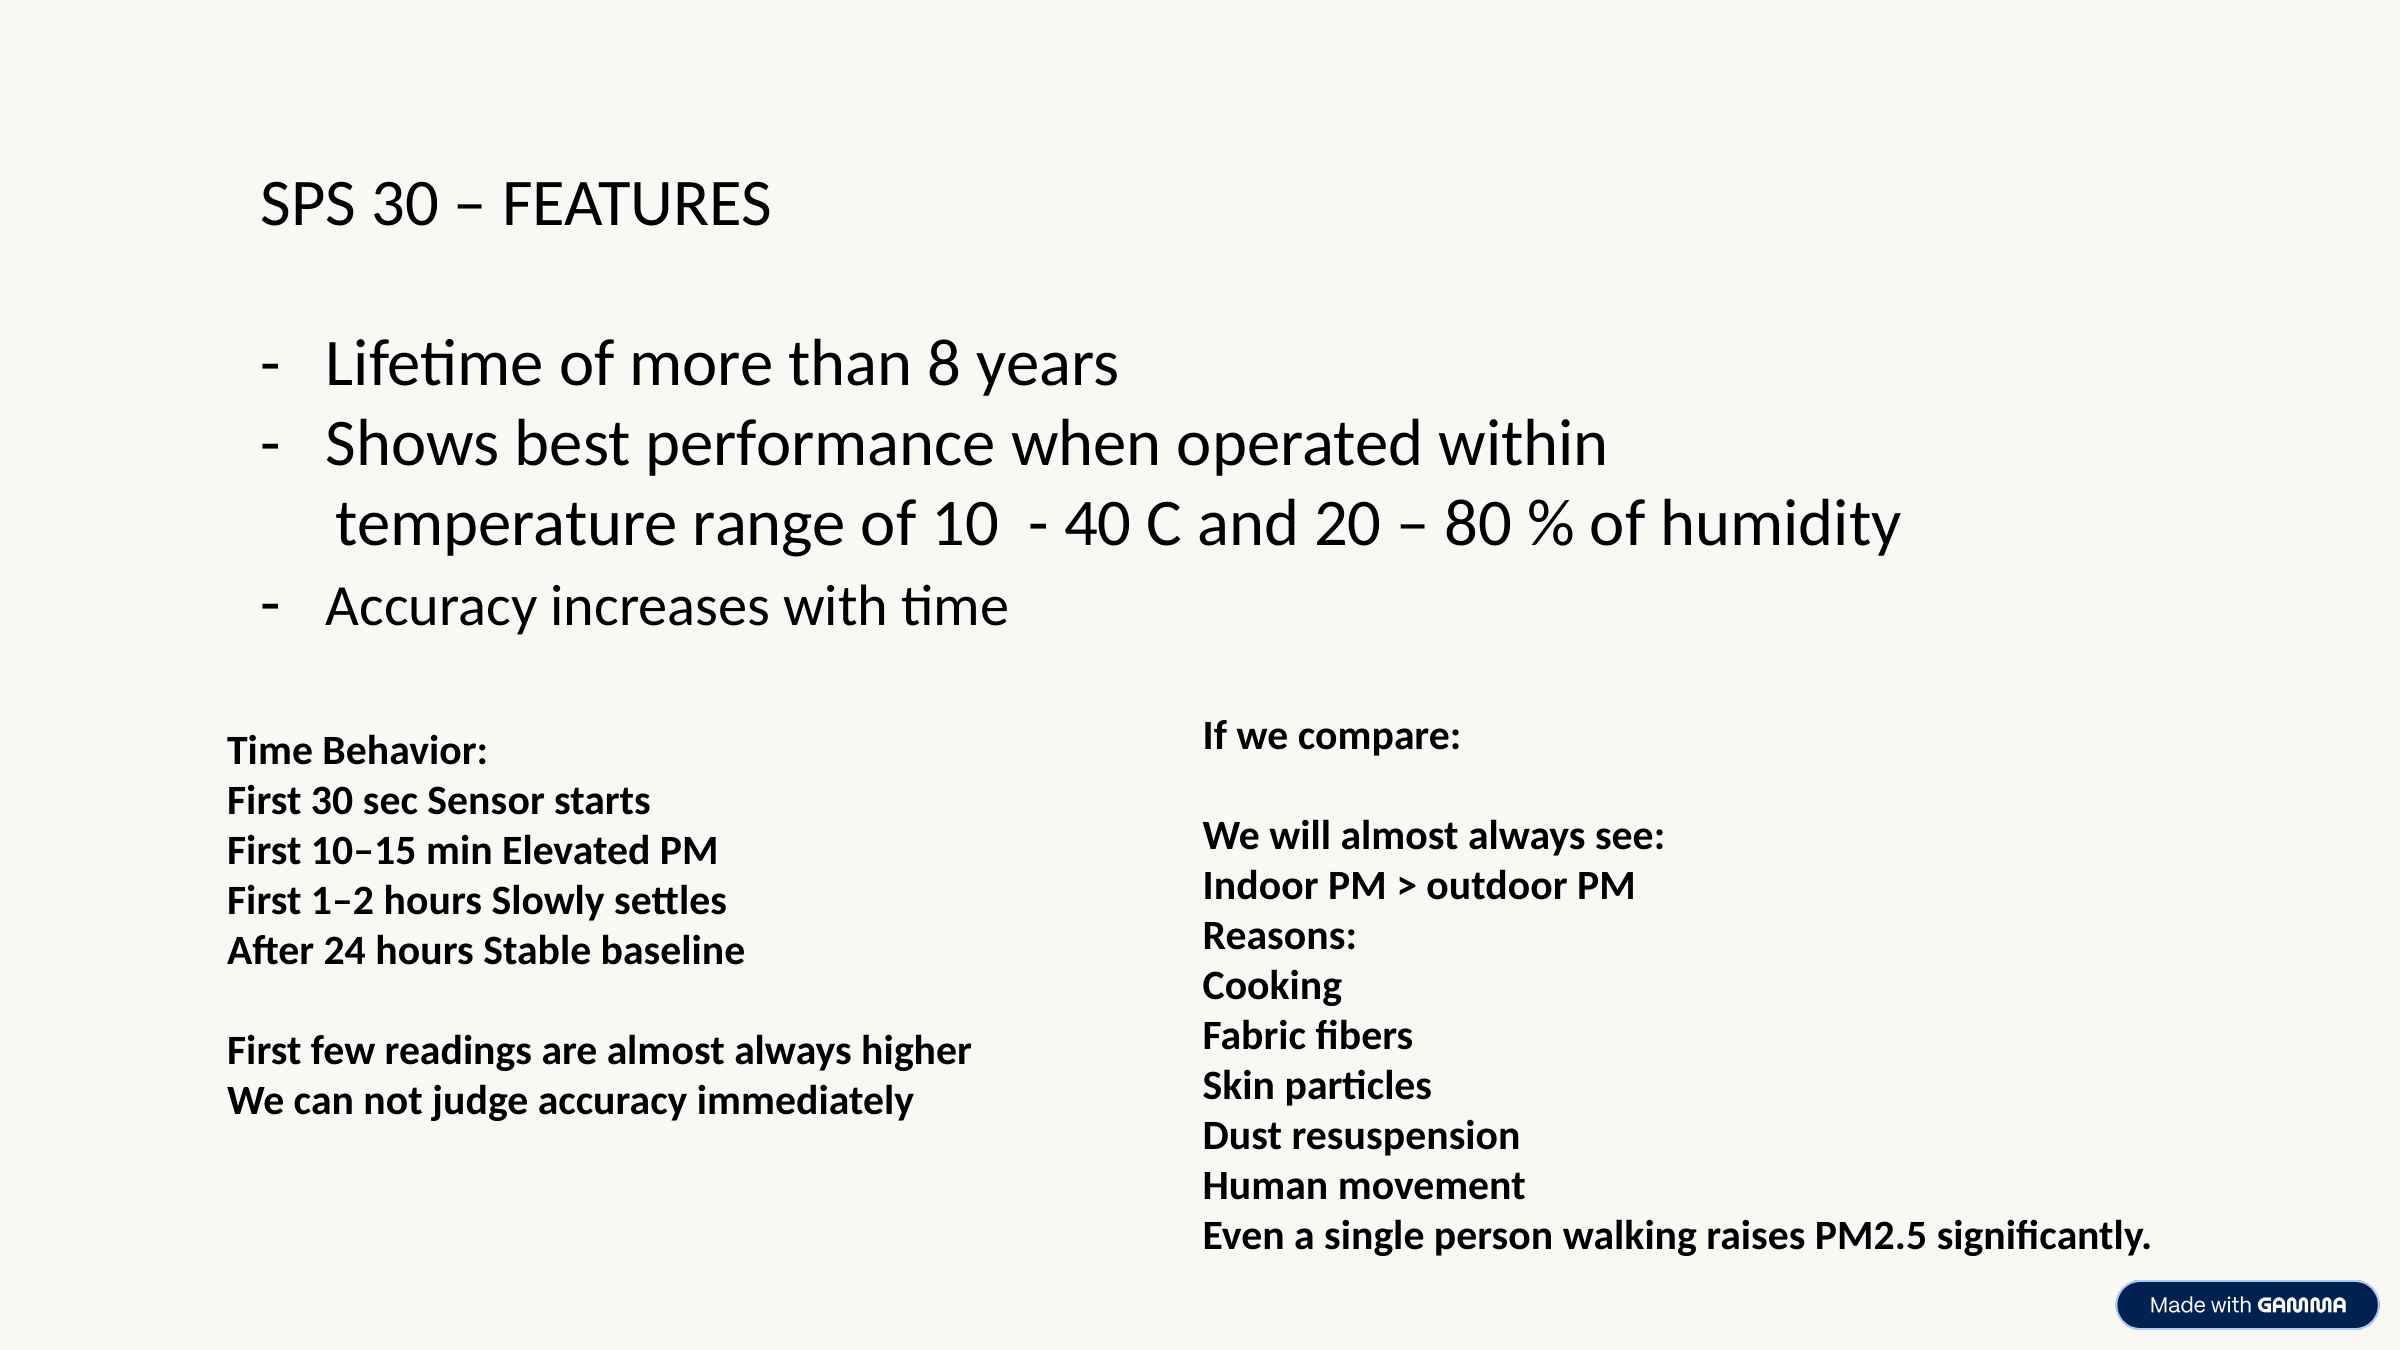

SPS 30 – FEATURES

-   Lifetime of more than 8 years
-   Shows best performance when operated within
     temperature range of 10  - 40 C and 20 – 80 % of humidity
-   Accuracy increases with time
If we compare:

We will almost always see:
Indoor PM > outdoor PM
Reasons:
Cooking
Fabric fibers
Skin particles
Dust resuspension
Human movement
Even a single person walking raises PM2.5 significantly.
Time Behavior:
First 30 sec Sensor starts
First 10–15 min Elevated PM
First 1–2 hours Slowly settles
After 24 hours Stable baseline

First few readings are almost always higher
We can not judge accuracy immediately